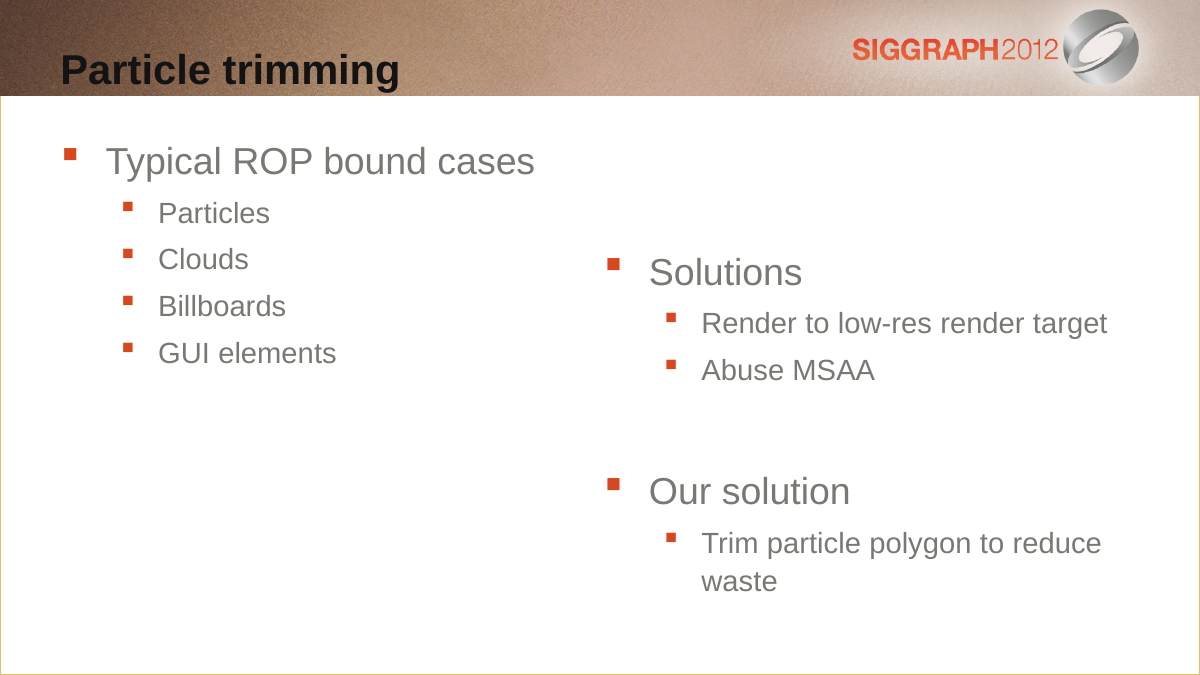

Particle trimming
Typical ROP bound cases
Particles
Clouds
Billboards
GUI elements

Solutions
Render to low-res render target
Abuse MSAA

Our solution
Trim particle polygon to reduce waste